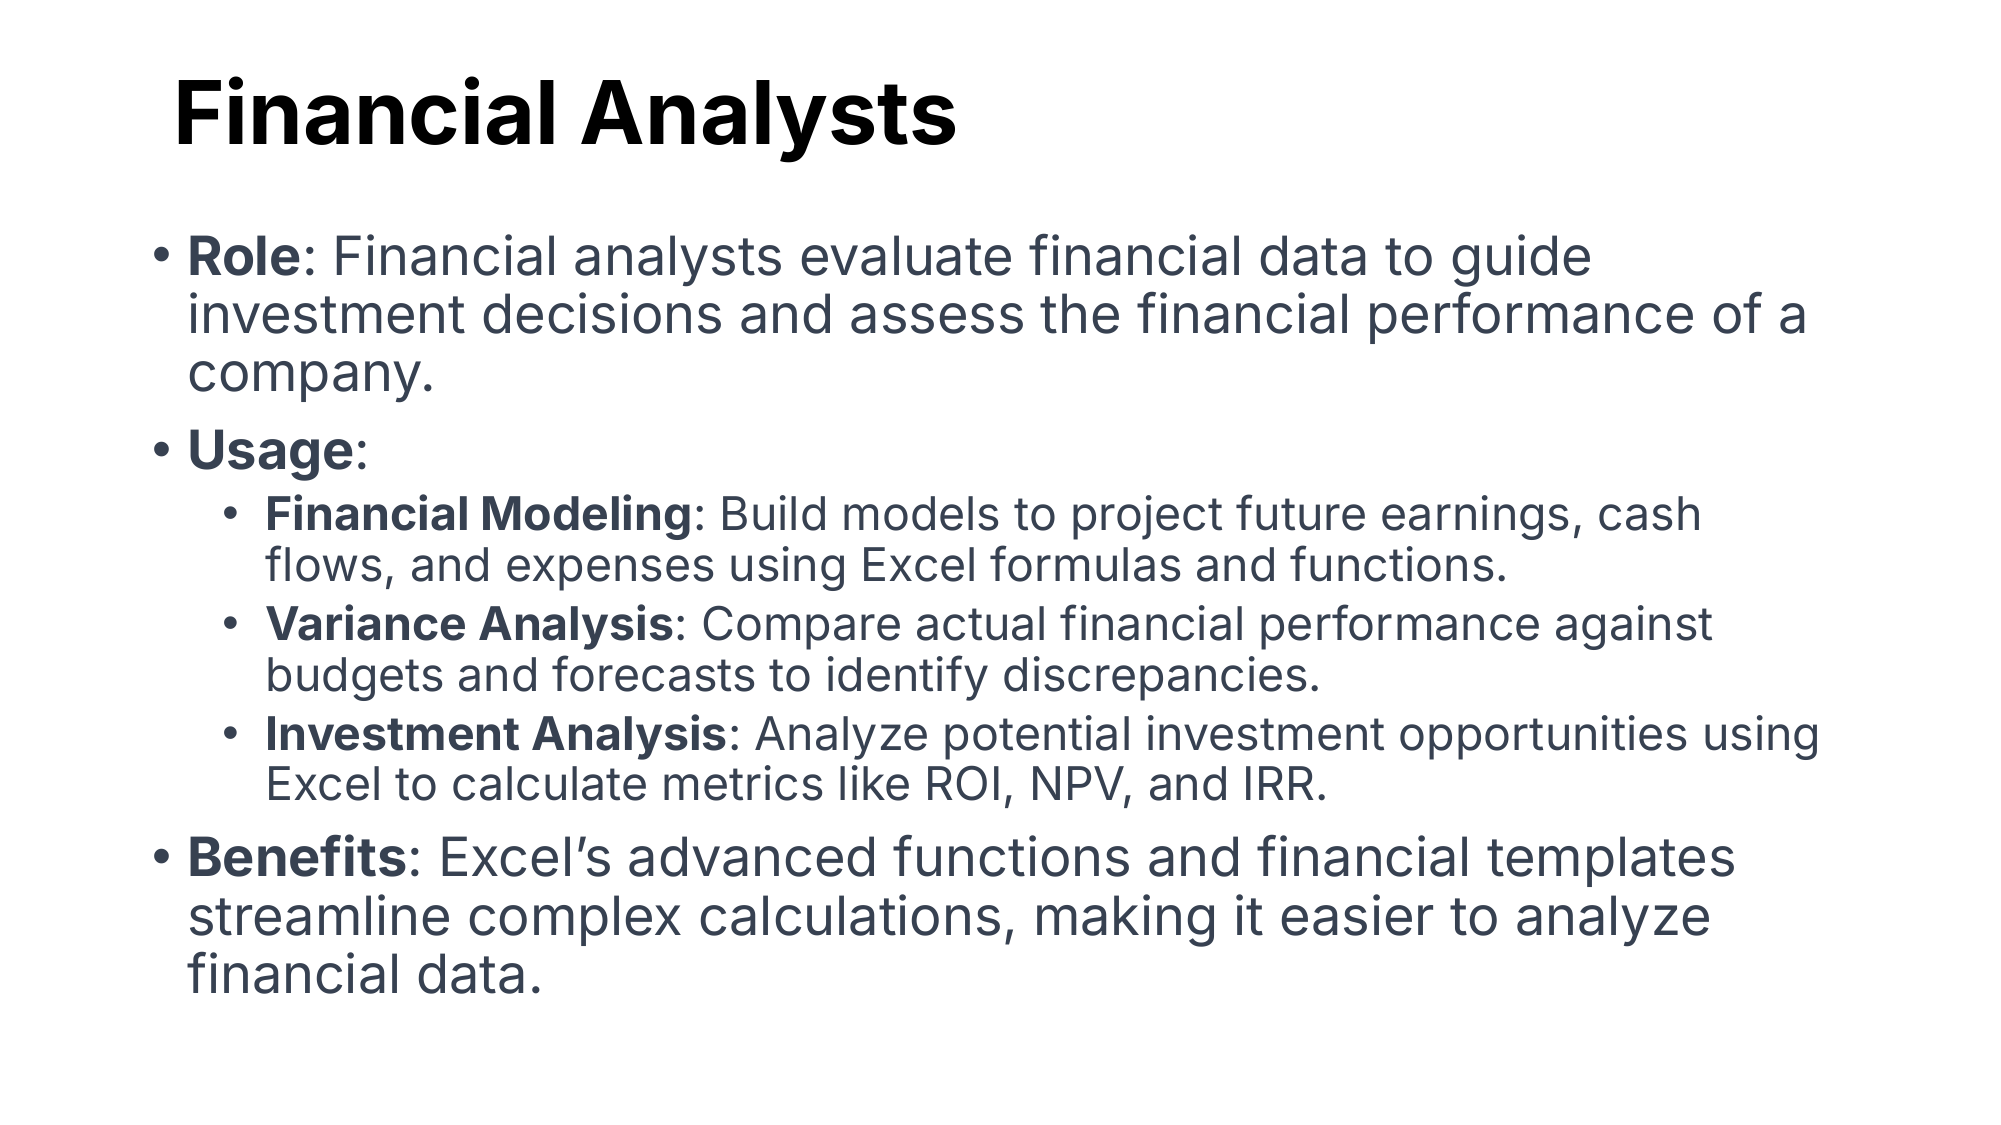

# Financial Analysts
Role: Financial analysts evaluate financial data to guide investment decisions and assess the financial performance of a company.
Usage:
Financial Modeling: Build models to project future earnings, cash flows, and expenses using Excel formulas and functions.
Variance Analysis: Compare actual financial performance against budgets and forecasts to identify discrepancies.
Investment Analysis: Analyze potential investment opportunities using Excel to calculate metrics like ROI, NPV, and IRR.
Benefits: Excel’s advanced functions and financial templates streamline complex calculations, making it easier to analyze financial data.